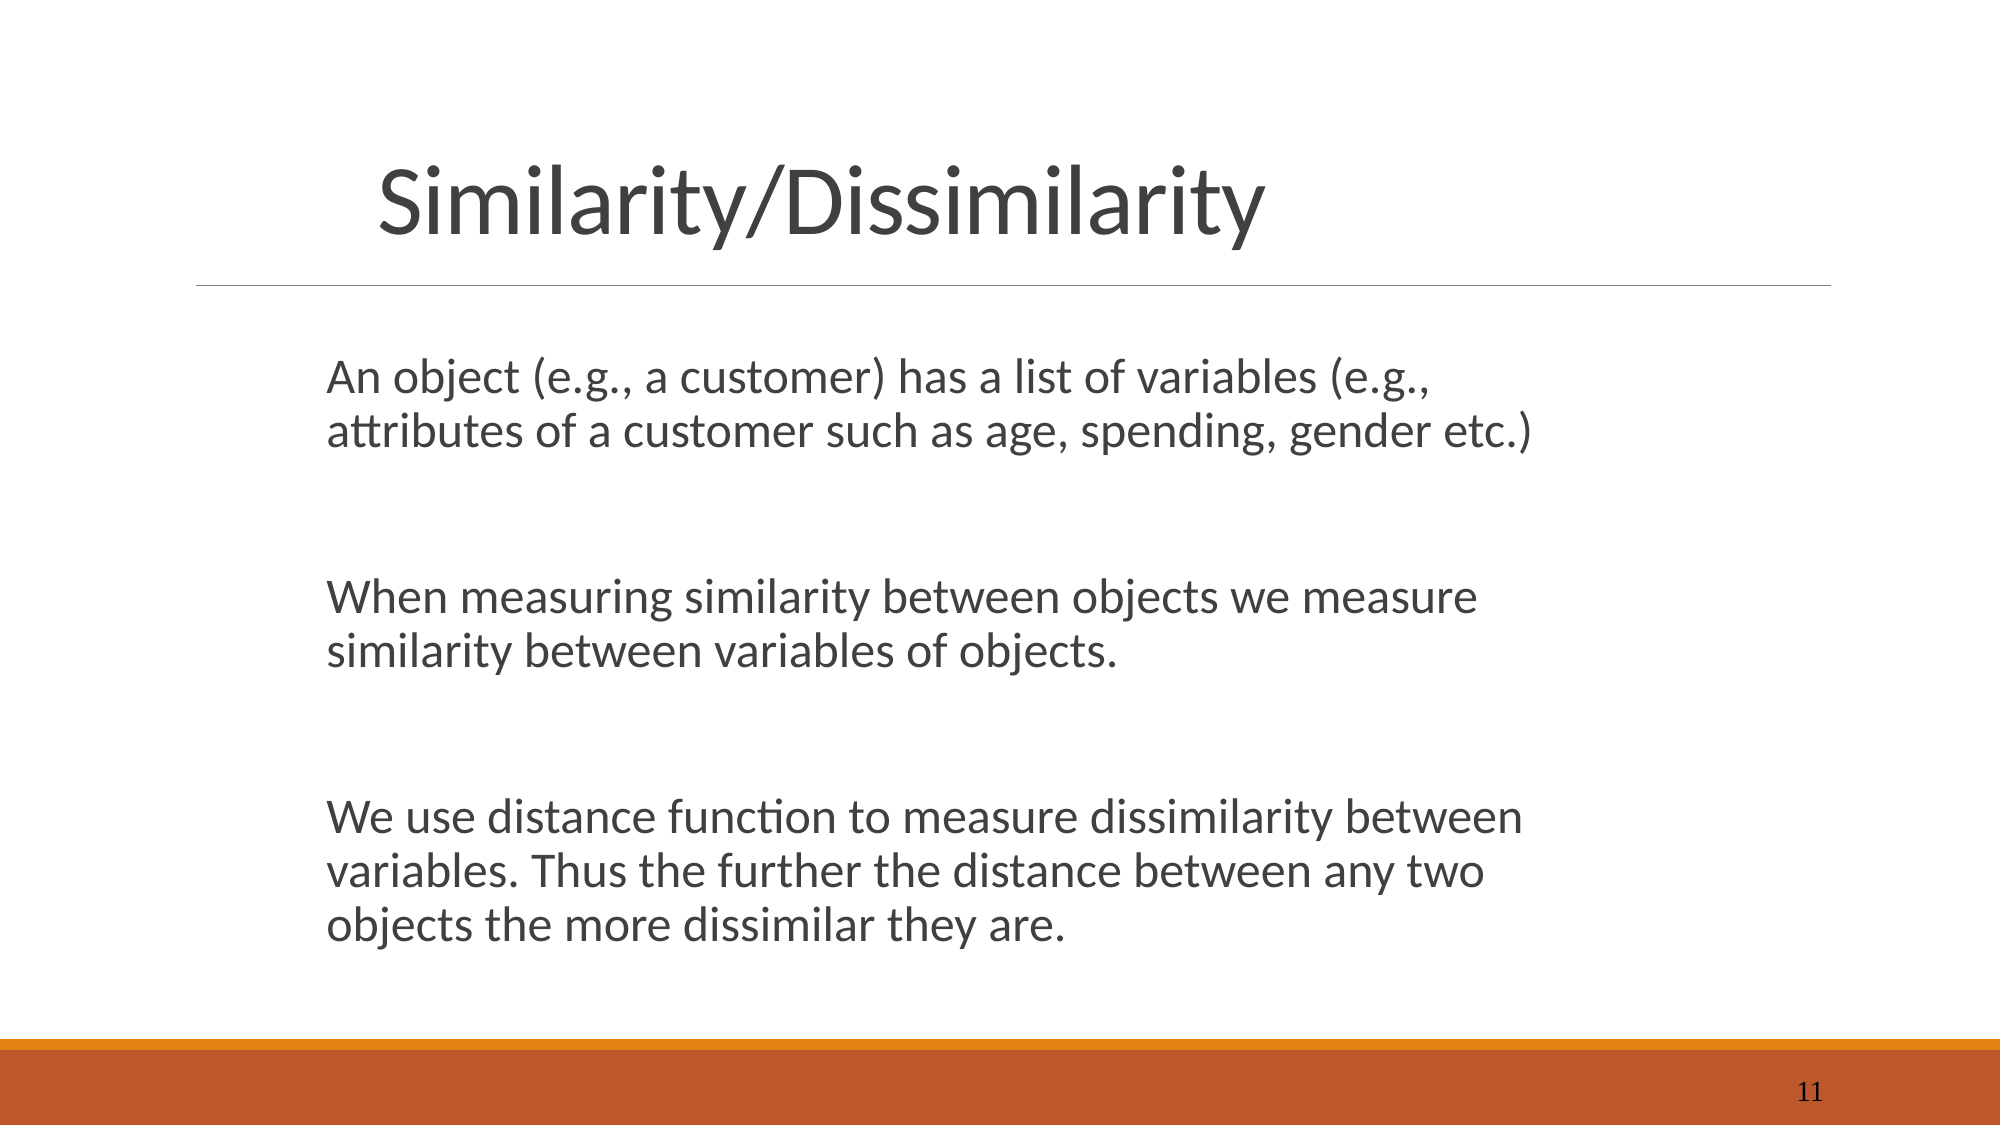

# Similarity/Dissimilarity
An object (e.g., a customer) has a list of variables (e.g., attributes of a customer such as age, spending, gender etc.)

When measuring similarity between objects we measure similarity between variables of objects.

We use distance function to measure dissimilarity between variables. Thus the further the distance between any two objects the more dissimilar they are.
11